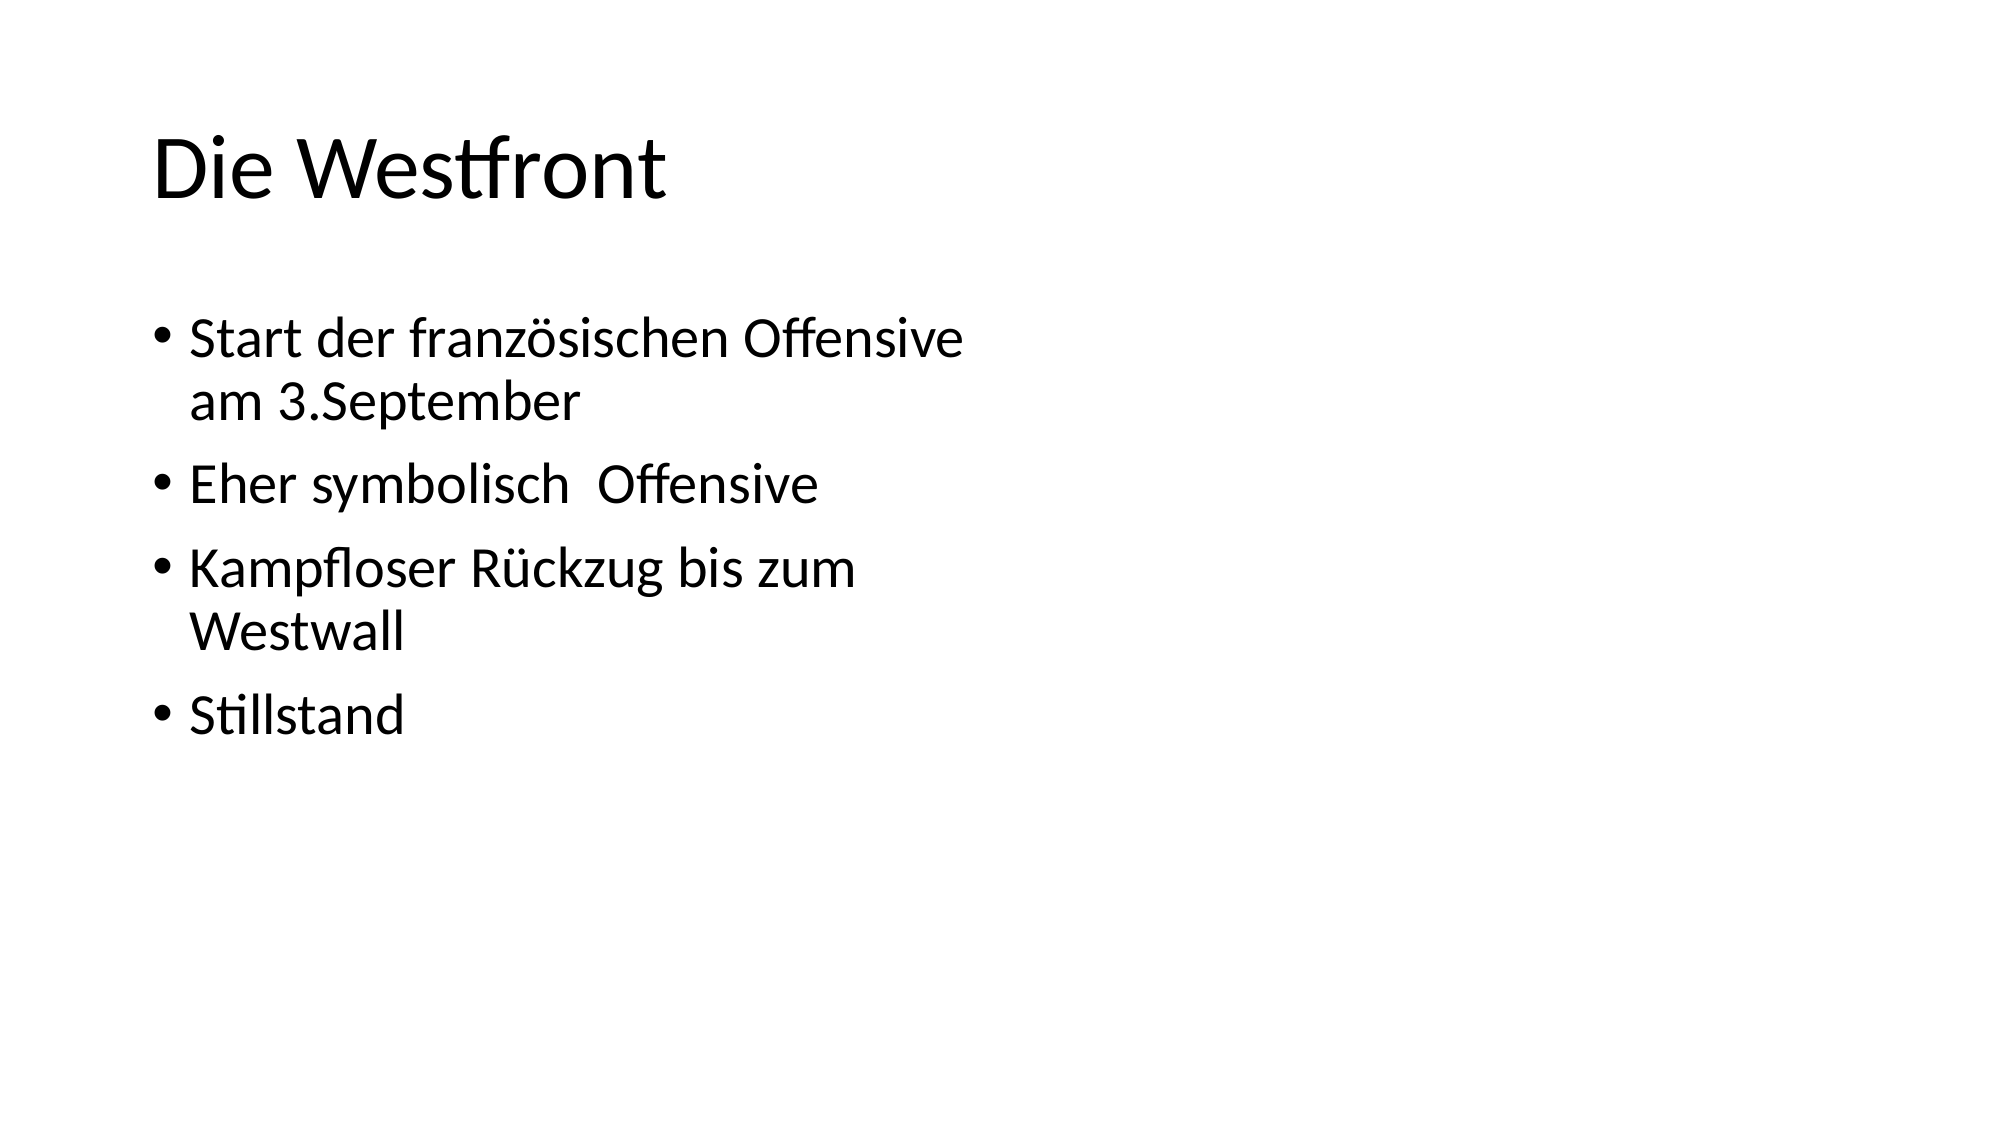

# Die Westfront
Start der französischen Offensive am 3.September
Eher symbolisch  Offensive
Kampfloser Rückzug bis zum Westwall
Stillstand